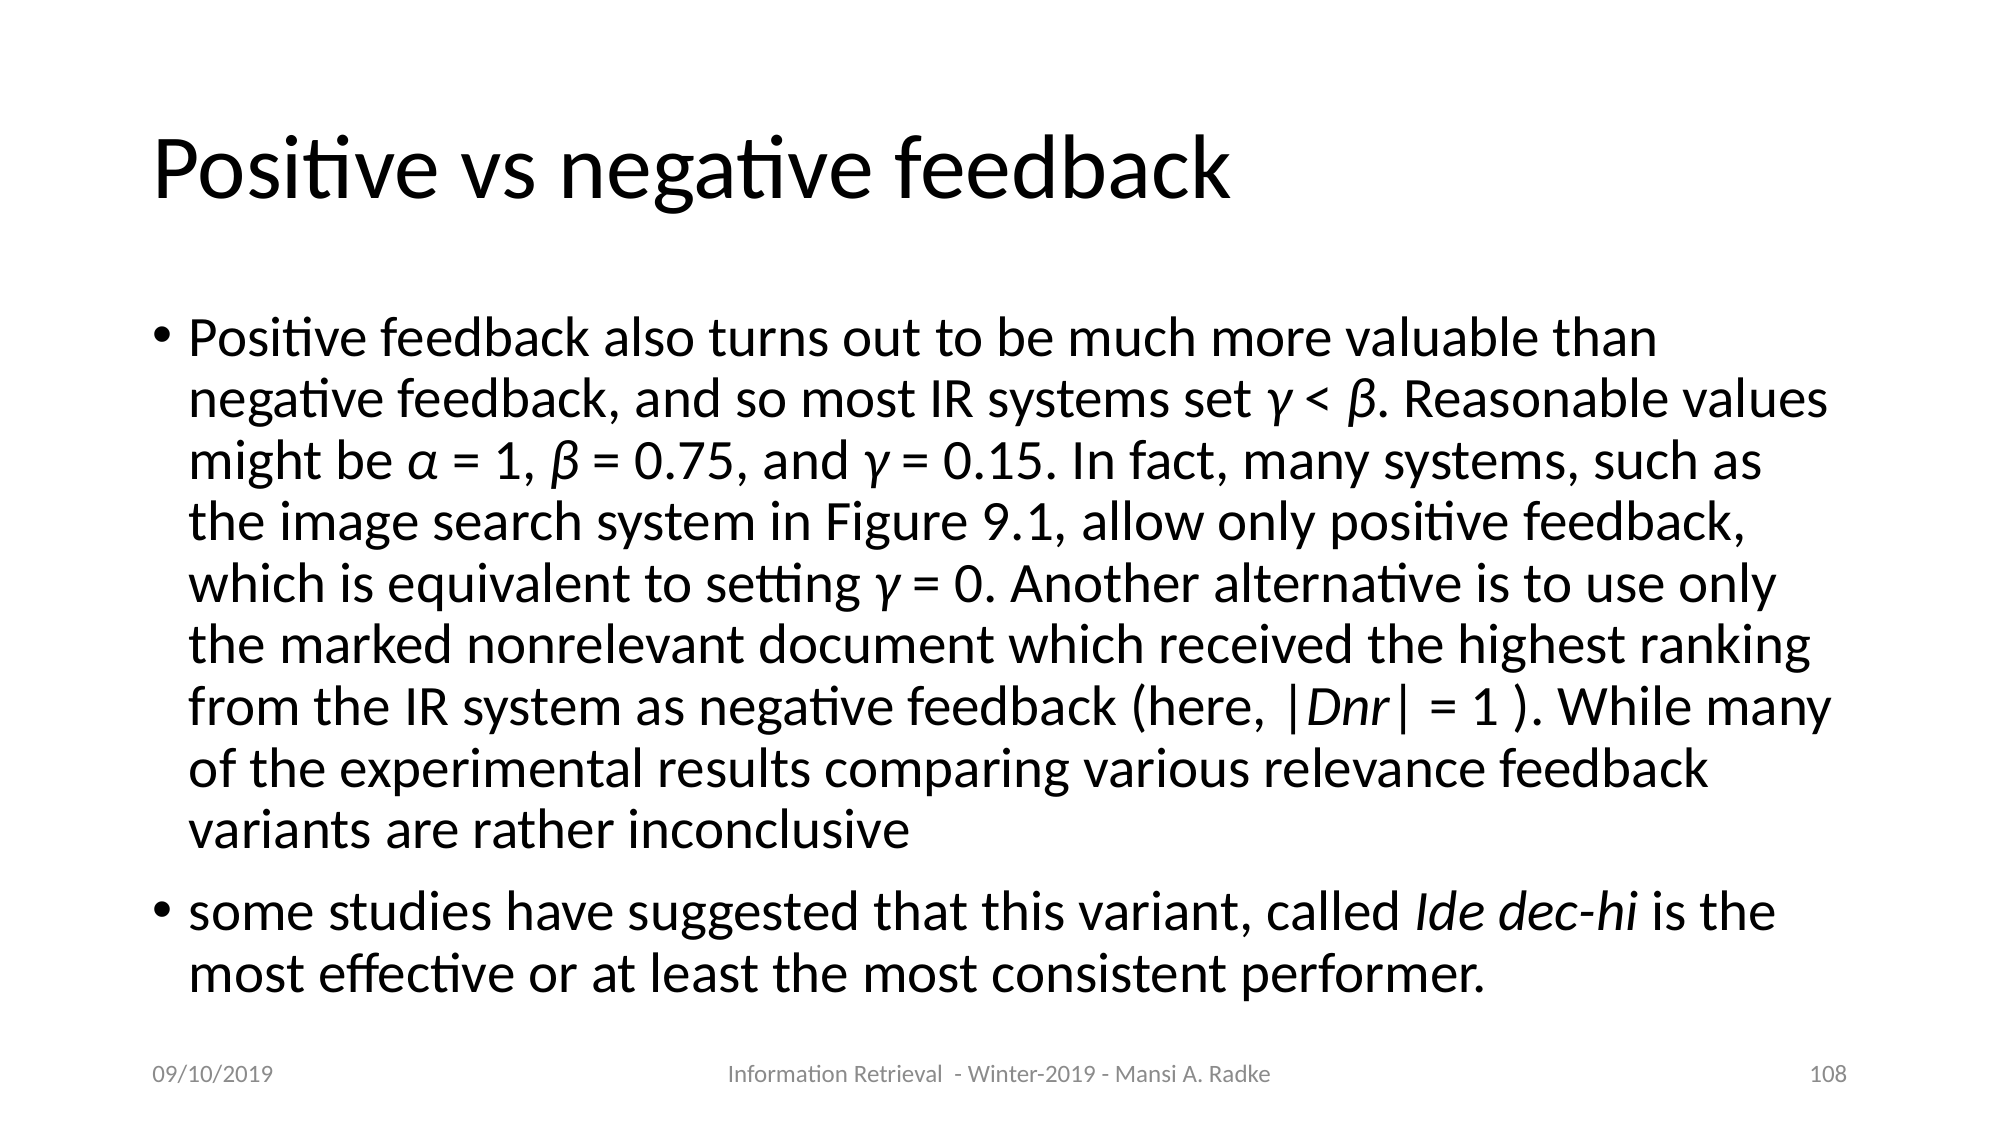

Positive vs negative feedback
Positive feedback also turns out to be much more valuable than negative feedback, and so most IR systems set γ < β. Reasonable values might be α = 1, β = 0.75, and γ = 0.15. In fact, many systems, such as the image search system in Figure 9.1, allow only positive feedback, which is equivalent to setting γ = 0. Another alternative is to use only the marked nonrelevant document which received the highest ranking from the IR system as negative feedback (here, |Dnr| = 1 ). While many of the experimental results comparing various relevance feedback variants are rather inconclusive
some studies have suggested that this variant, called Ide dec-hi is the most effective or at least the most consistent performer.
09/10/2019
Information Retrieval  - Winter-2019 - Mansi A. Radke
108